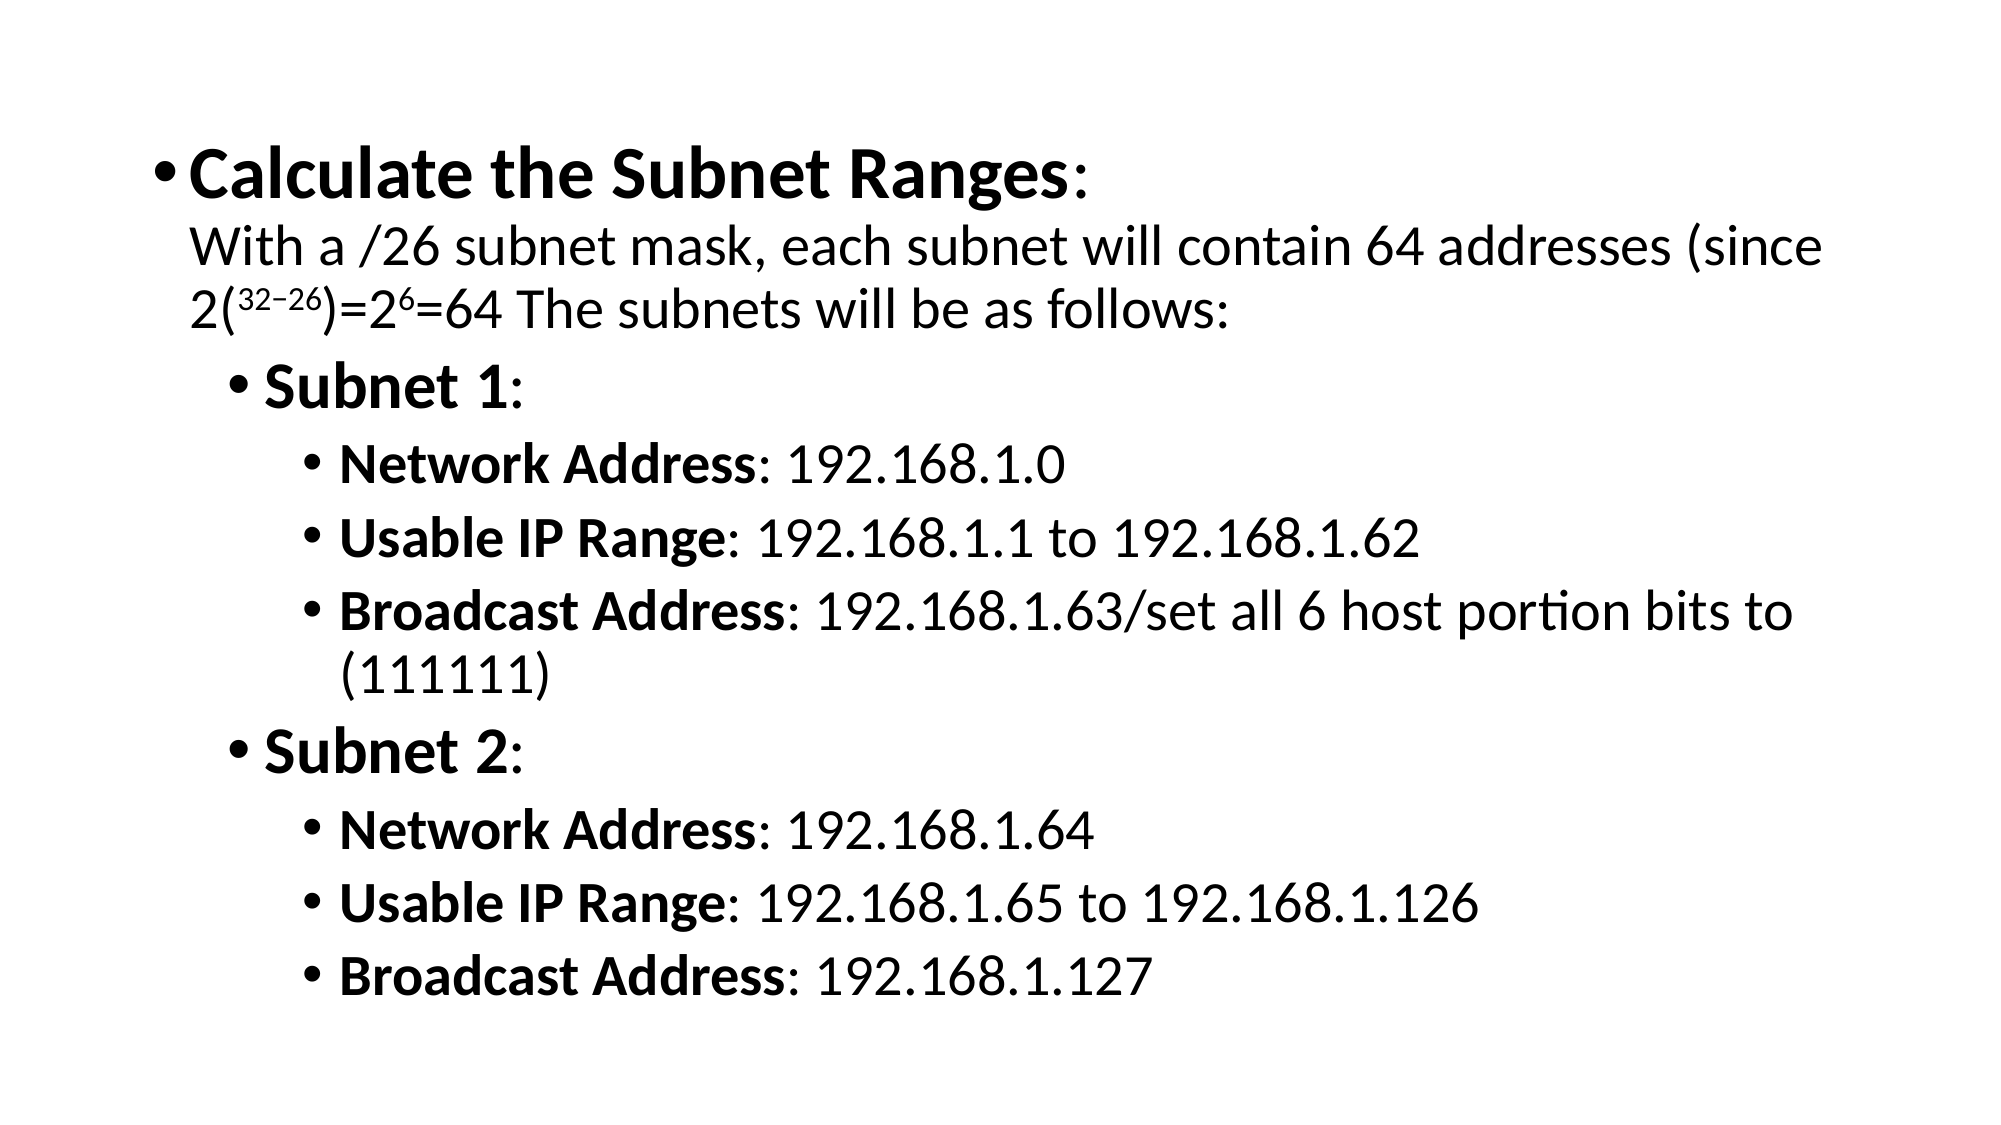

#
Calculate the Subnet Ranges:
With a /26 subnet mask, each subnet will contain 64 addresses (since 2(32−26)=26=64 The subnets will be as follows:
Subnet 1:
Network Address: 192.168.1.0
Usable IP Range: 192.168.1.1 to 192.168.1.62
Broadcast Address: 192.168.1.63/set all 6 host portion bits to (111111)
Subnet 2:
Network Address: 192.168.1.64
Usable IP Range: 192.168.1.65 to 192.168.1.126
Broadcast Address: 192.168.1.127